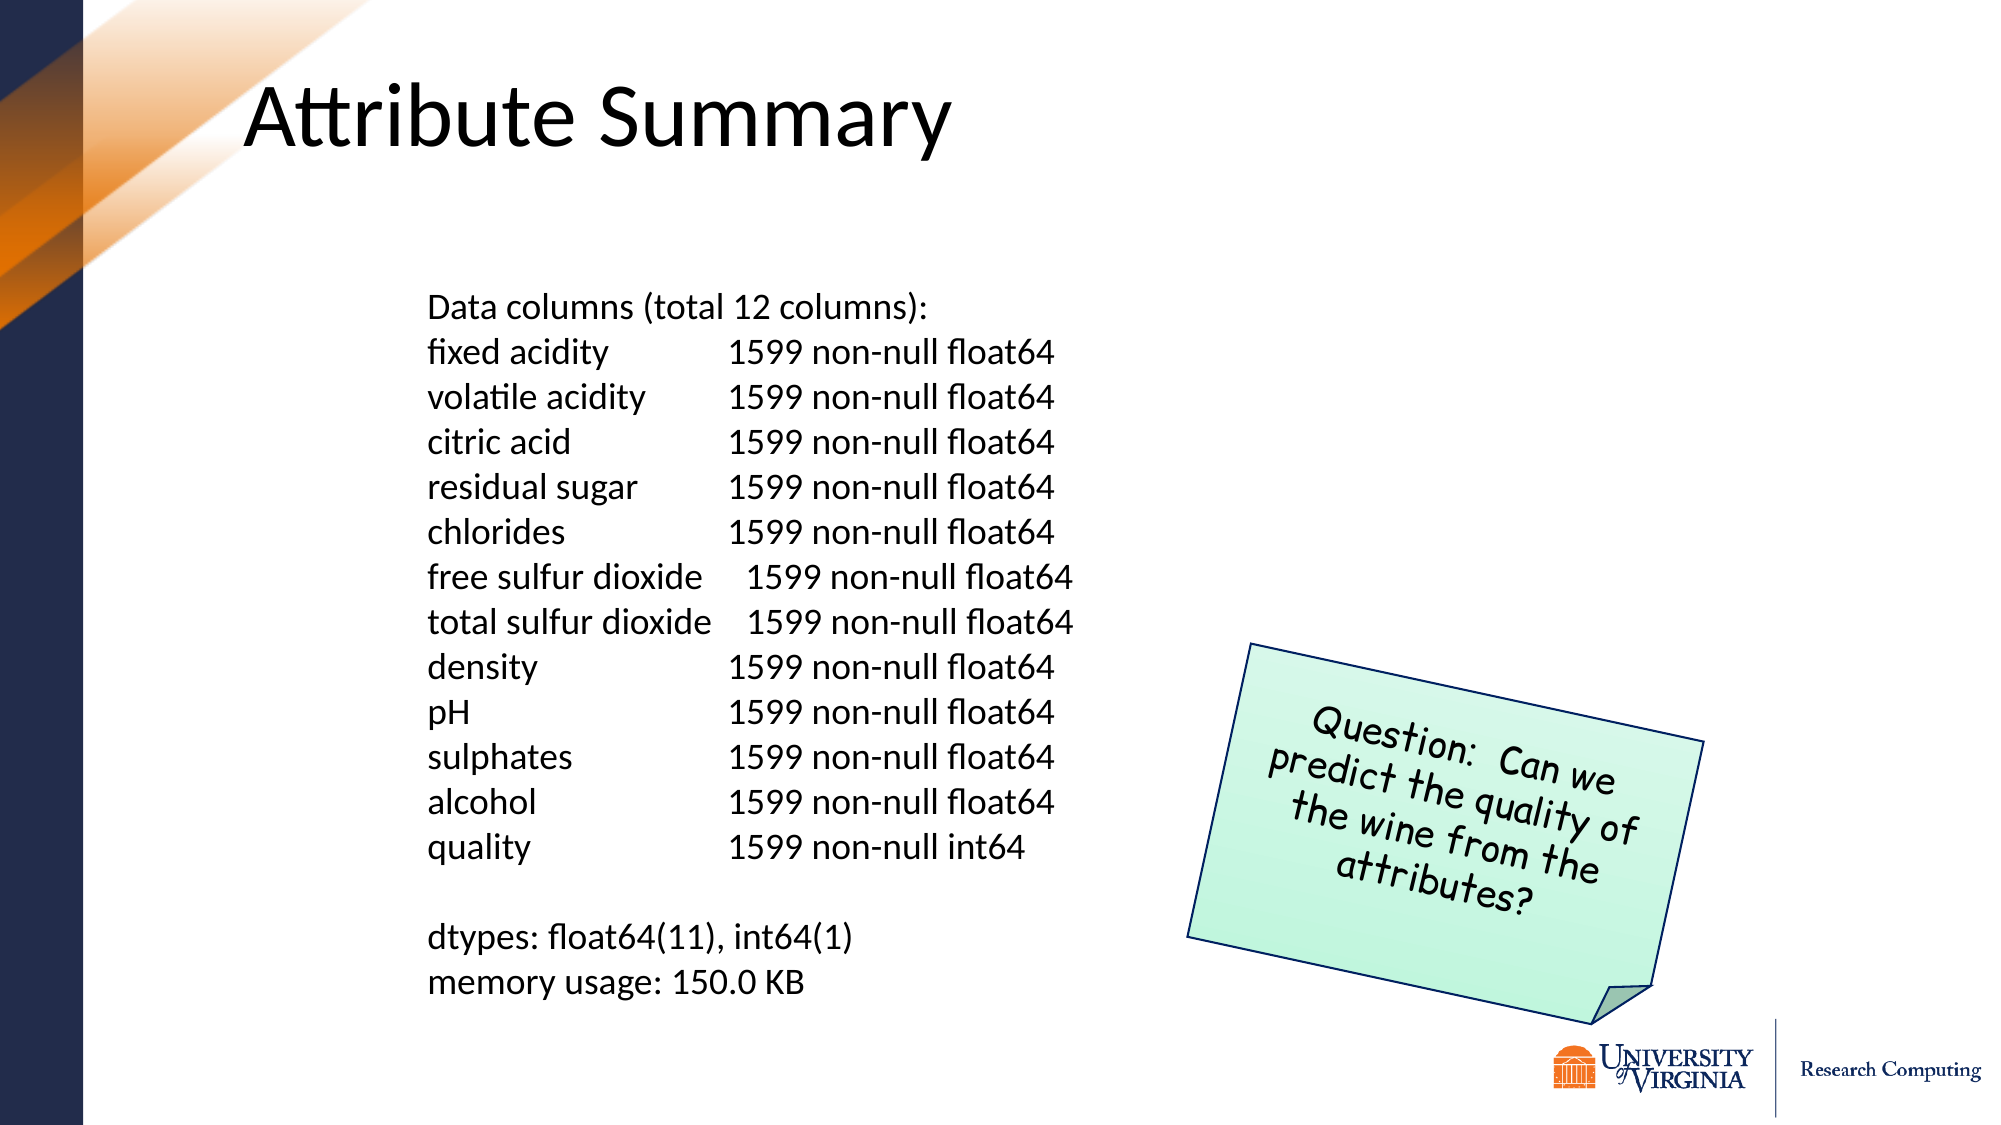

# Attribute Summary
Data columns (total 12 columns):
fixed acidity	1599 non-null float64
volatile acidity      	1599 non-null float64
citric acid            	1599 non-null float64
residual sugar      	1599 non-null float64
chlorides            	1599 non-null float64
free sulfur dioxide     1599 non-null float64
total sulfur dioxide    1599 non-null float64
density               	1599 non-null float64
pH                      	1599 non-null float64
sulphates           	1599 non-null float64
alcohol                	1599 non-null float64
quality                	1599 non-null int64

dtypes: float64(11), int64(1)
memory usage: 150.0 KB
Question:  Can we predict the quality of the wine from the attributes?